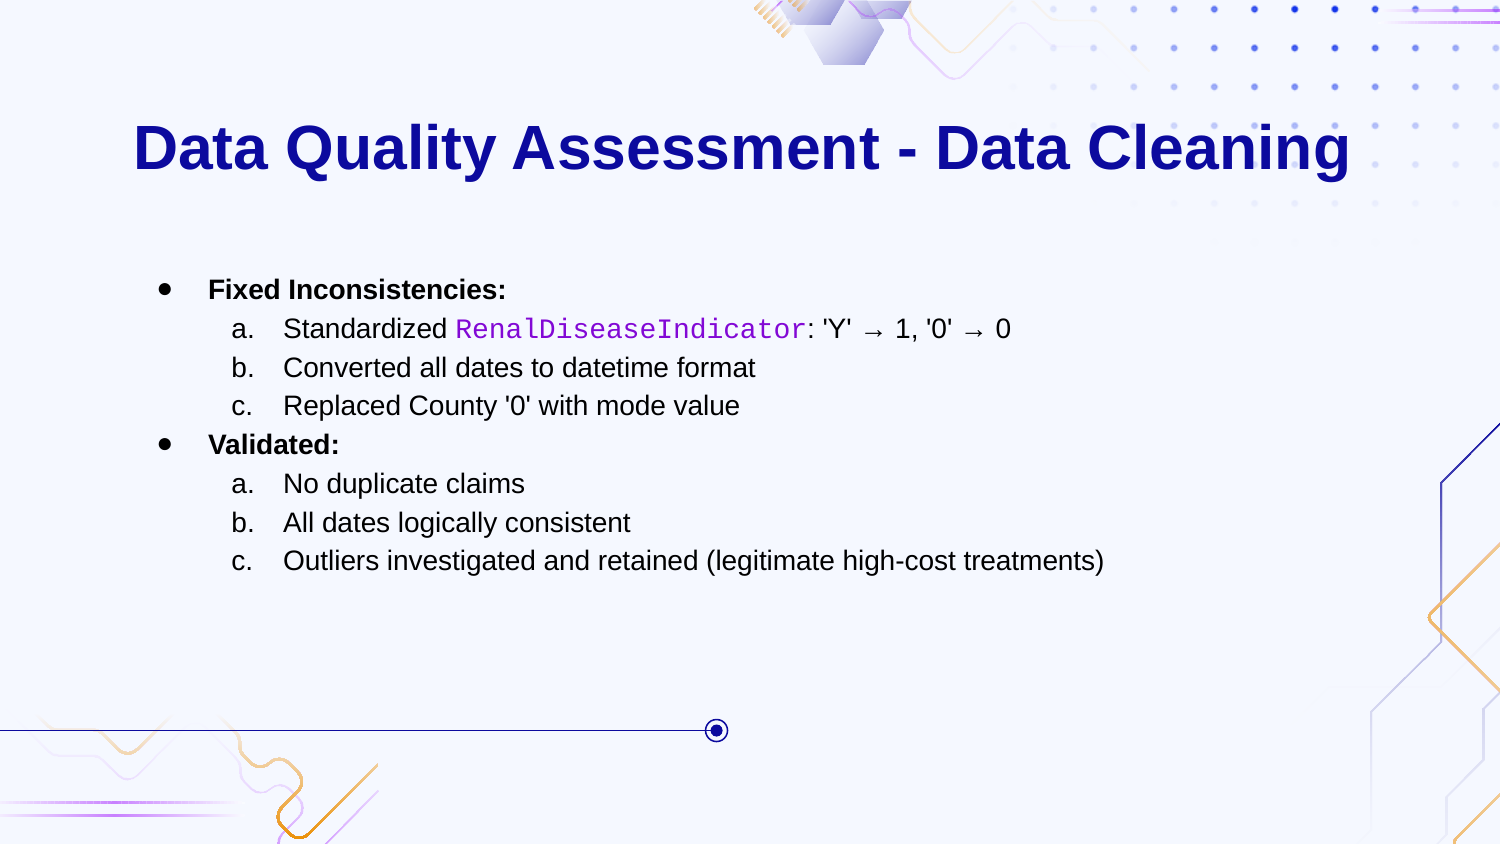

# Data Quality Assessment - Data Cleaning

Fixed Inconsistencies:
Standardized RenalDiseaseIndicator: 'Y' → 1, '0' → 0
Converted all dates to datetime format
Replaced County '0' with mode value
Validated:
No duplicate claims
All dates logically consistent
Outliers investigated and retained (legitimate high-cost treatments)